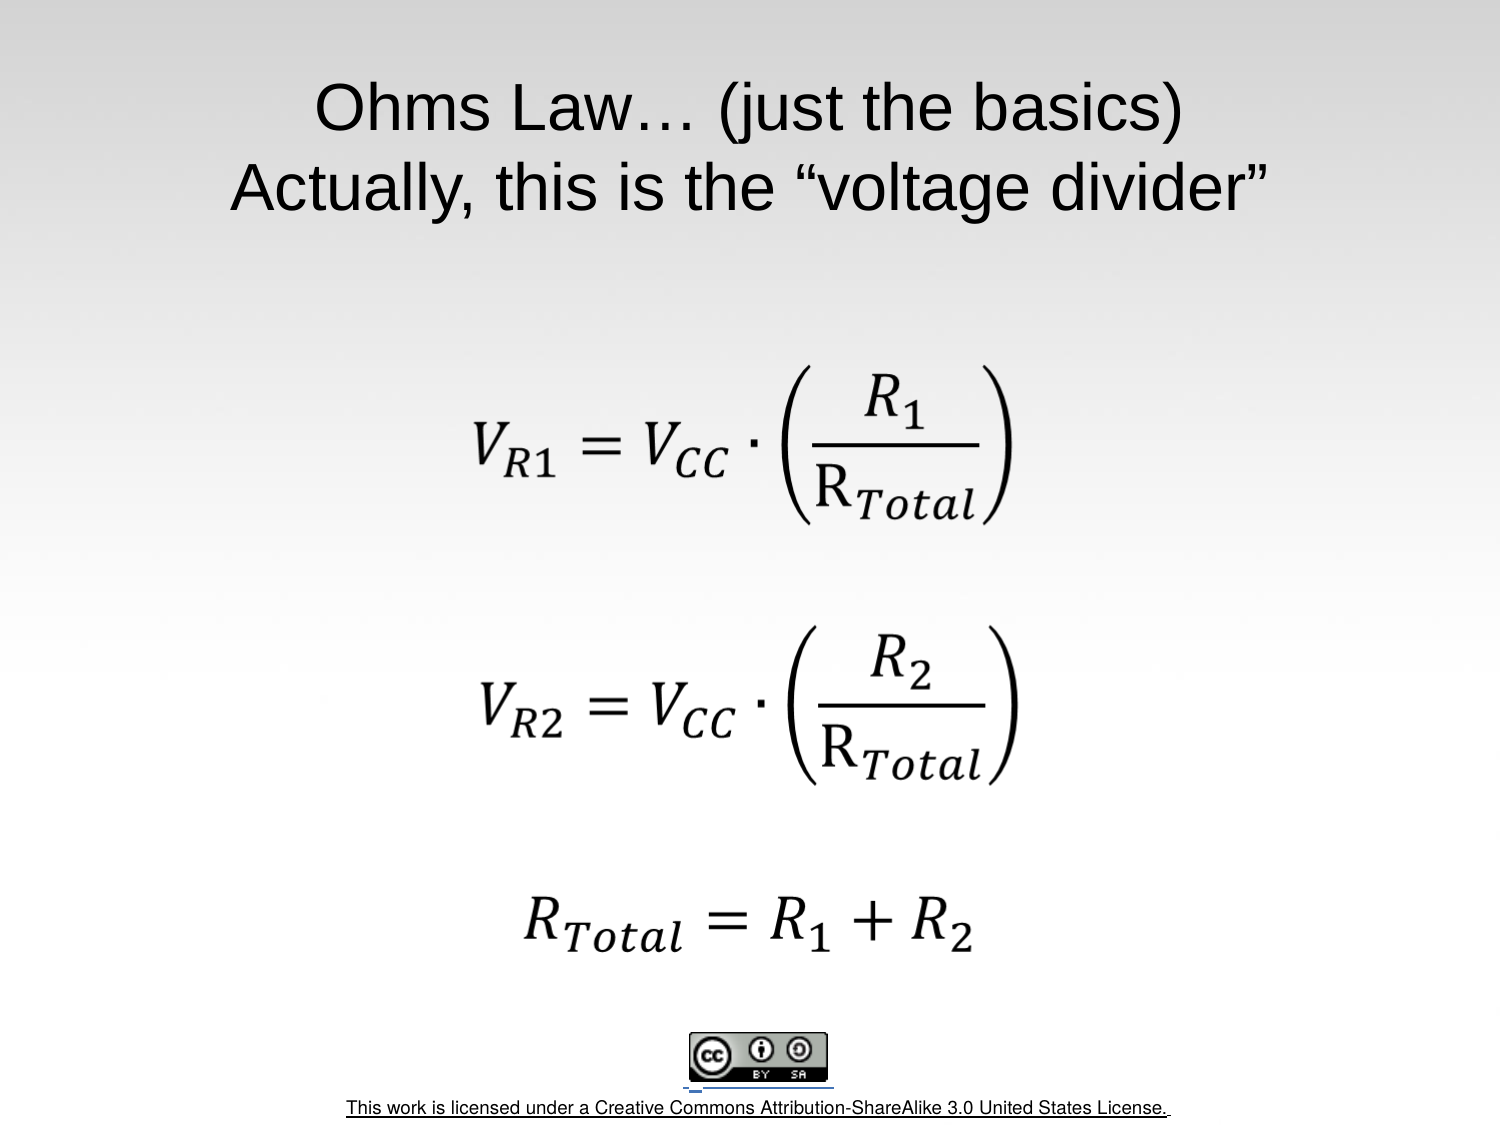

# Ohms Law… (just the basics) Actually, this is the “voltage divider”